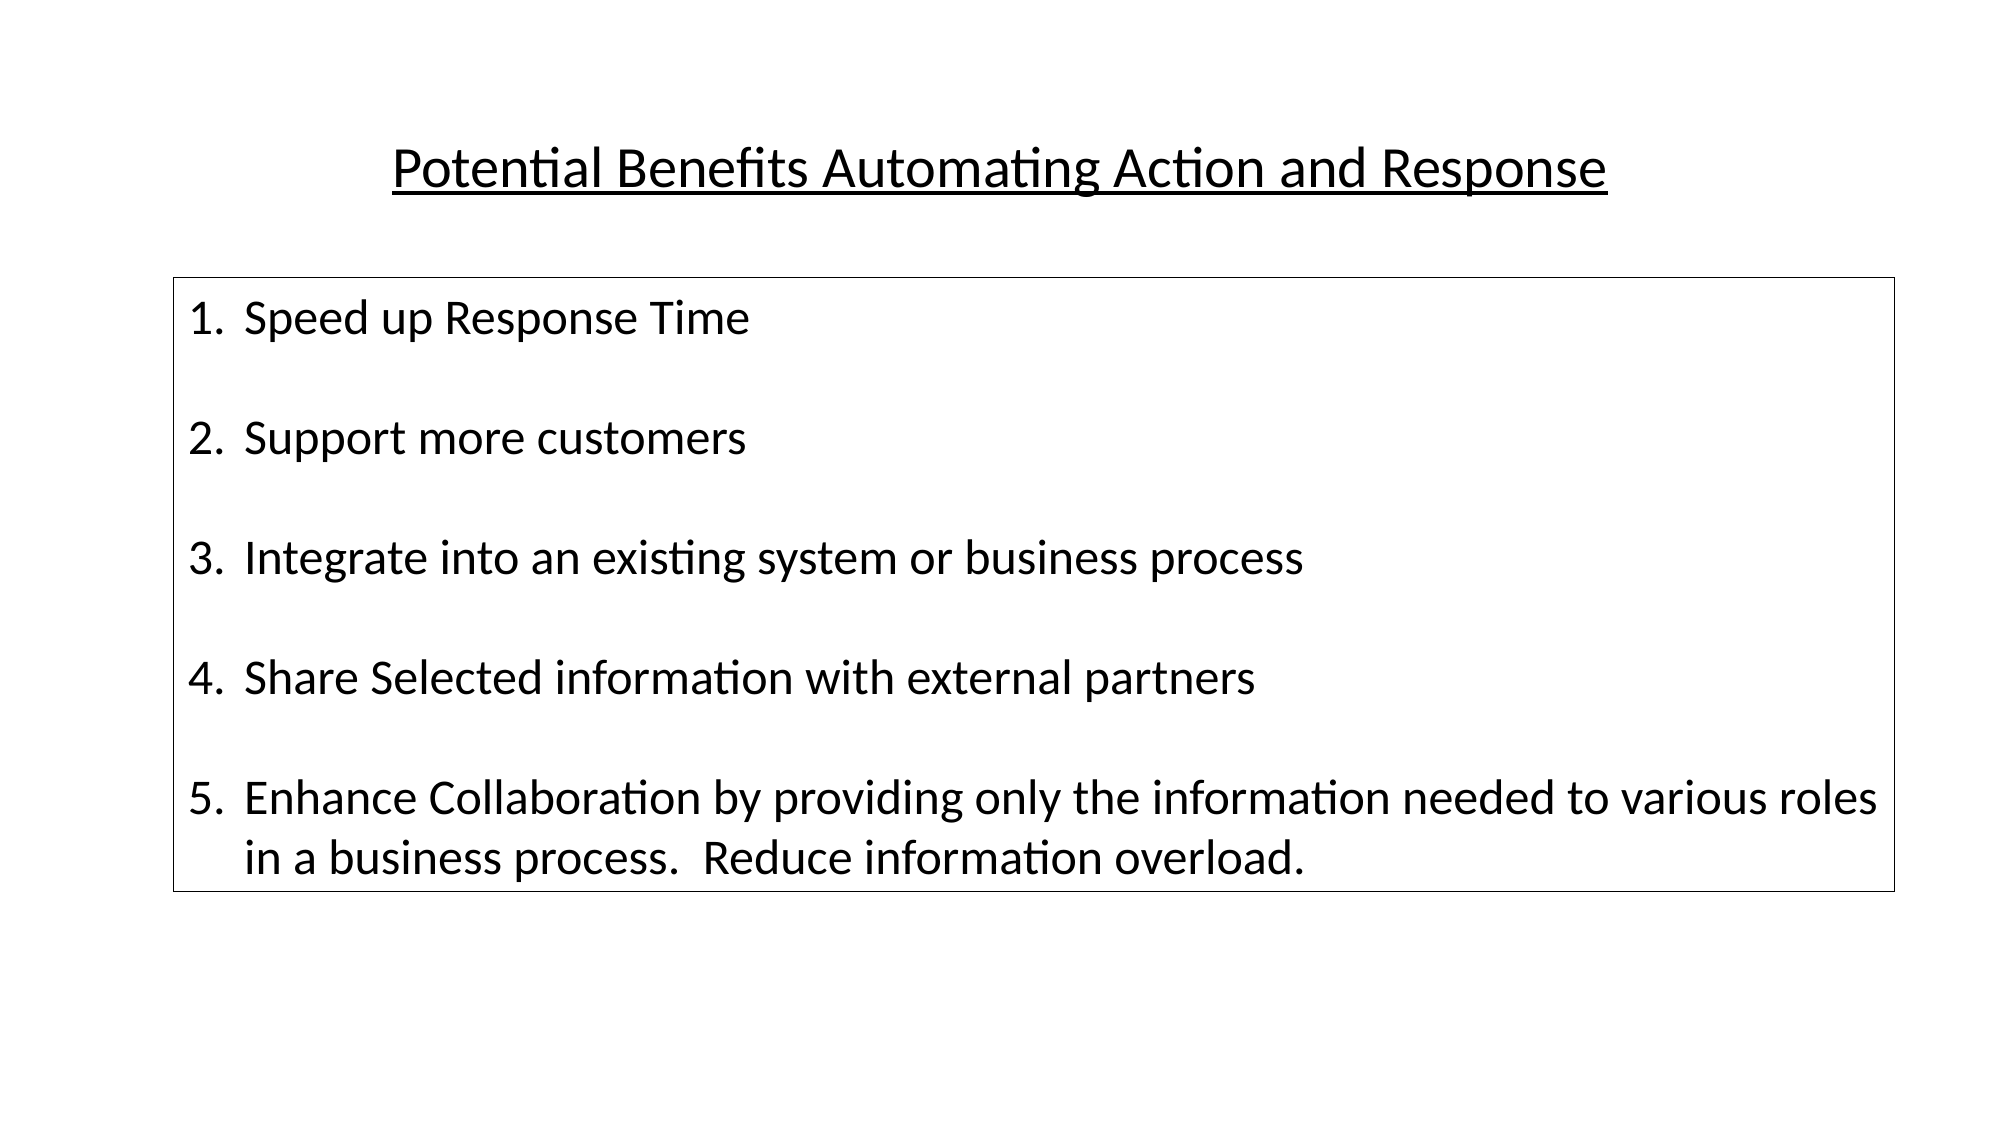

# Potential Benefits Automating Action and Response
Speed up Response Time
Support more customers
Integrate into an existing system or business process
Share Selected information with external partners
Enhance Collaboration by providing only the information needed to various roles in a business process.  Reduce information overload.